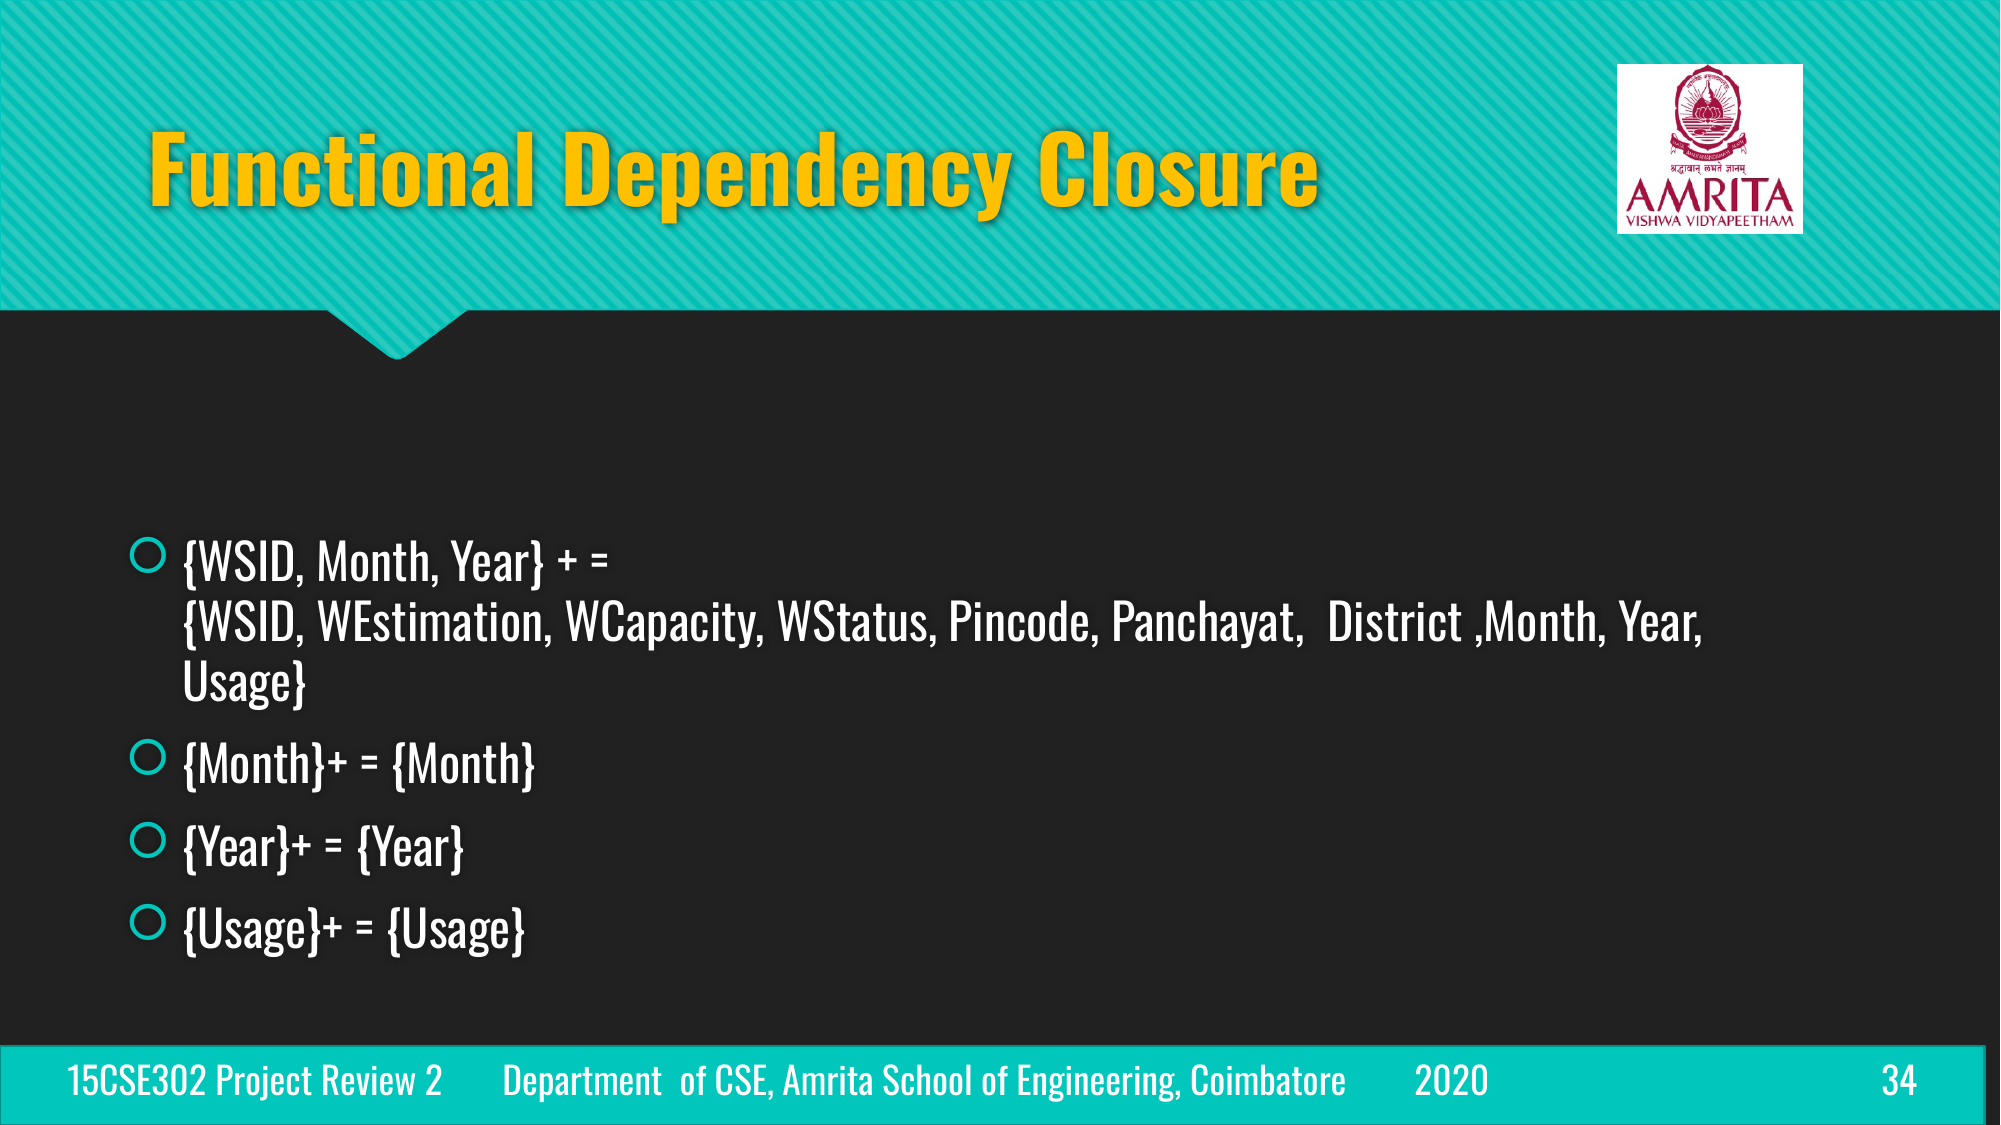

# Functional Dependency Closure

{WSID, Month, Year} + = {WSID, WEstimation, WCapacity, WStatus, Pincode, Panchayat,  District ,Month, Year, Usage}
{Month}+ = {Month}
{Year}+ = {Year}
{Usage}+ = {Usage}